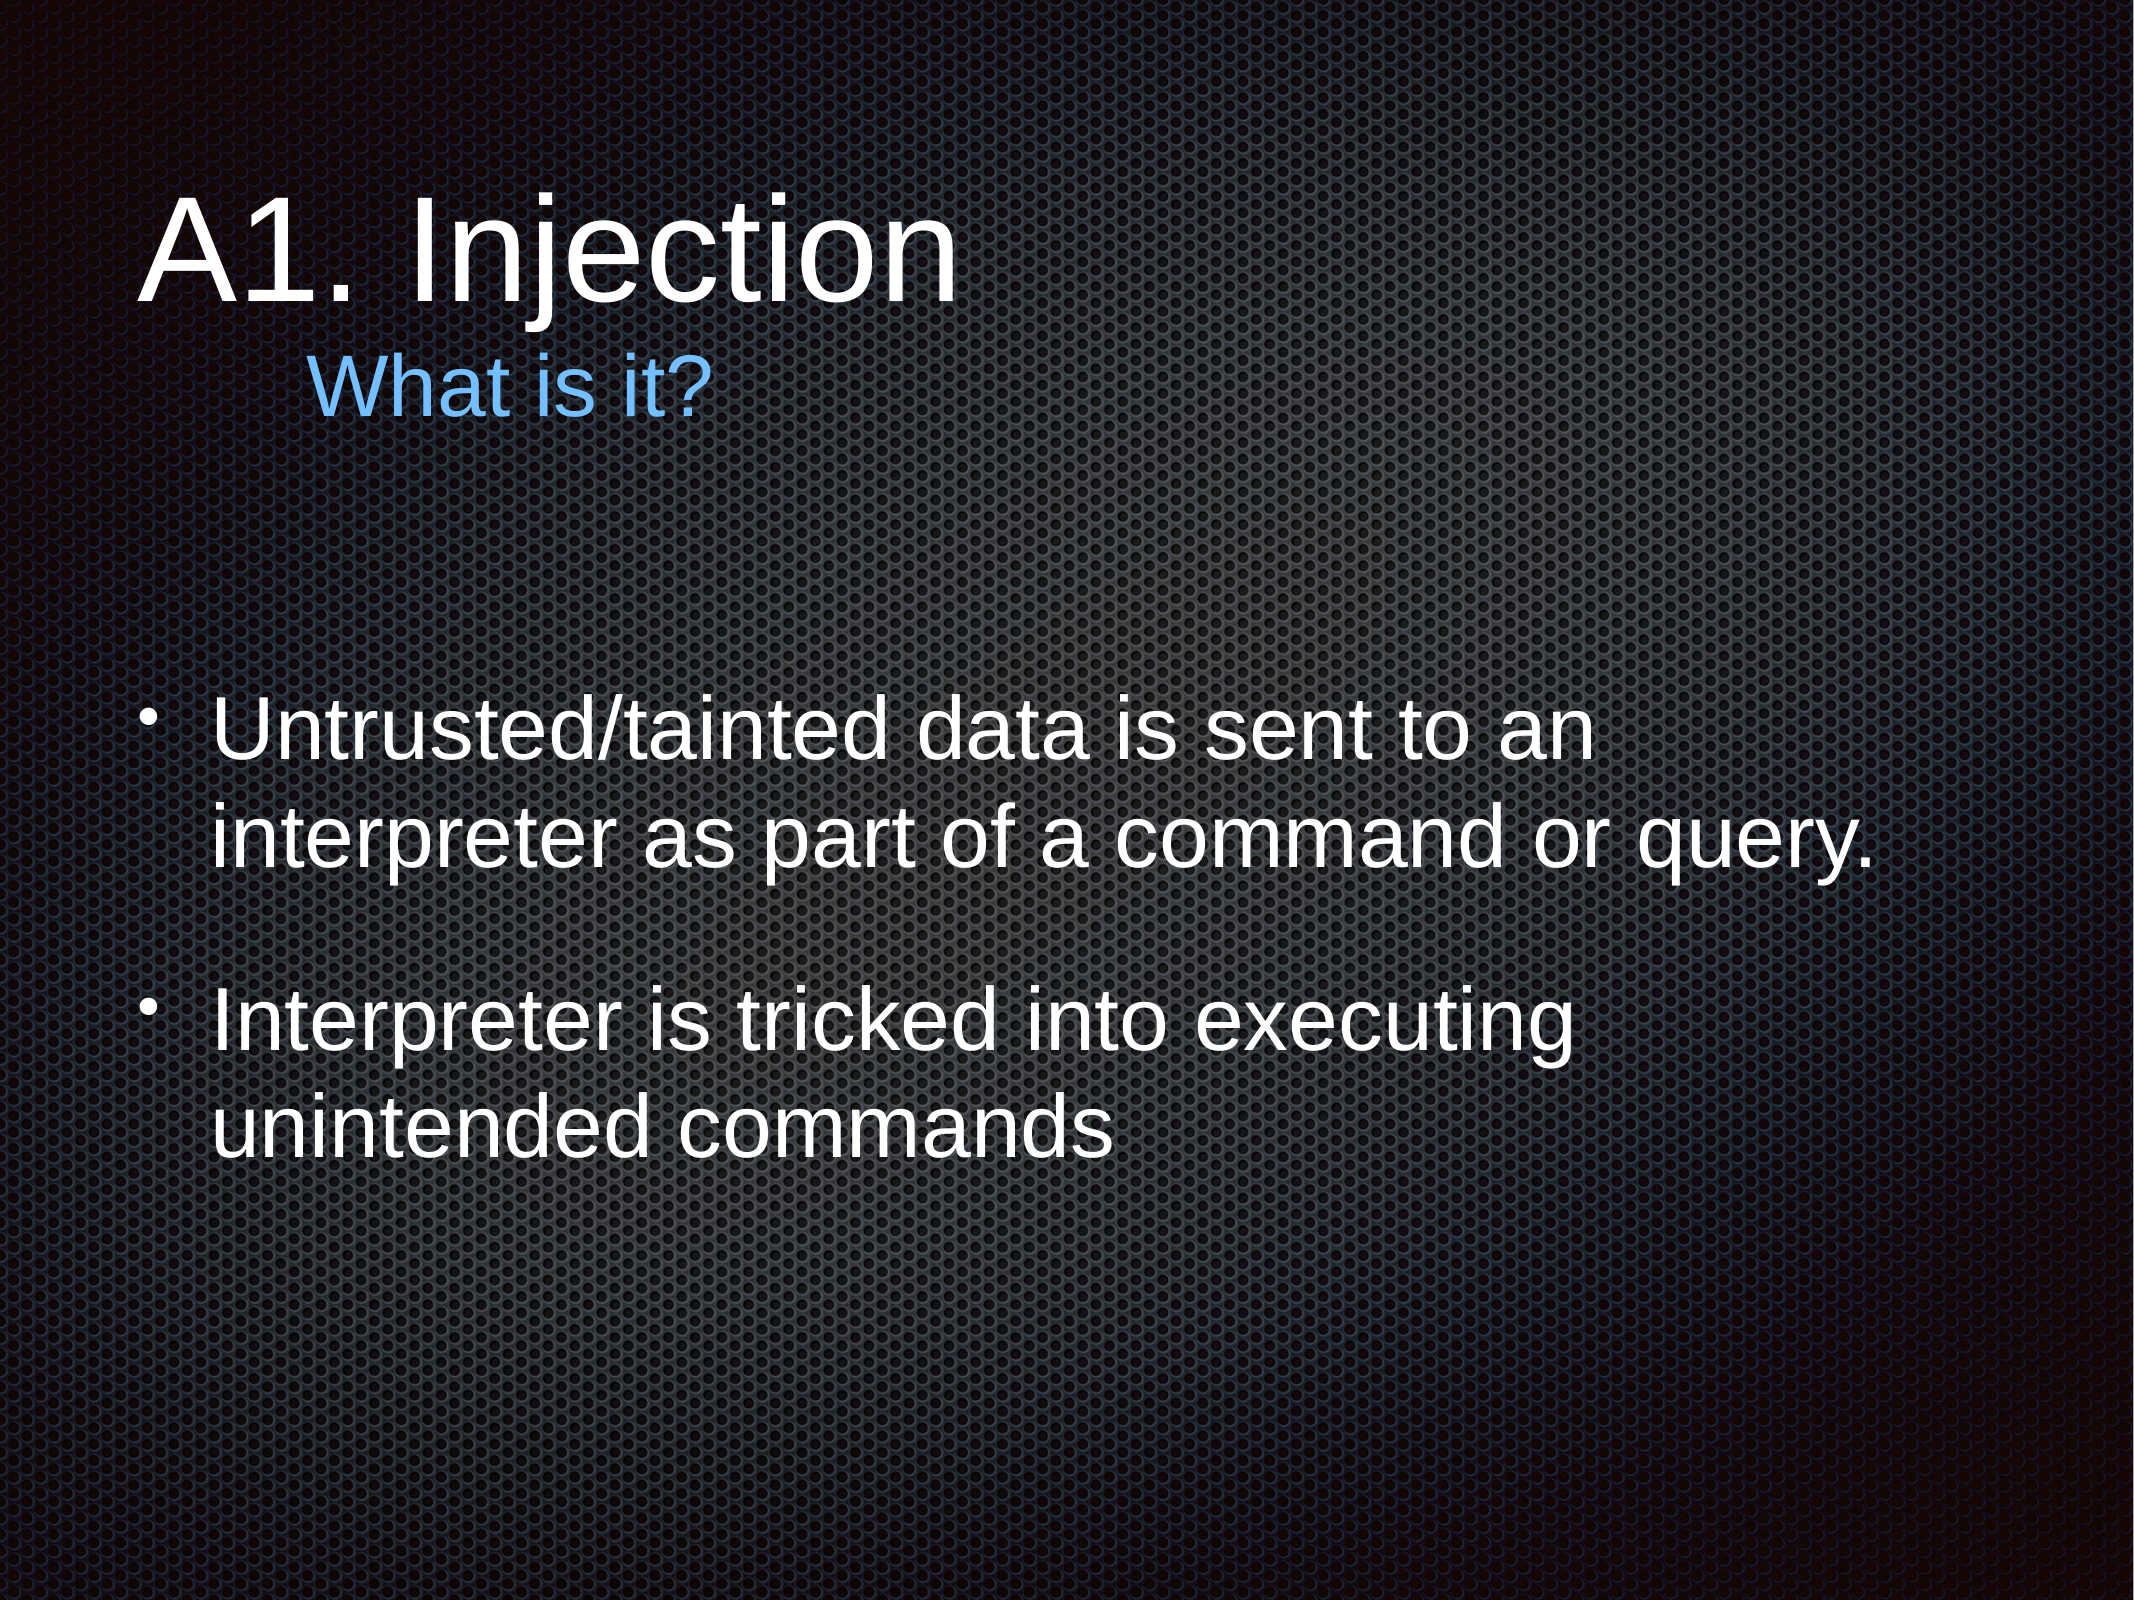

# A1. Injection
What is it?
Untrusted/tainted data is sent to an interpreter as part of a command or query.
Interpreter is tricked into executing unintended commands